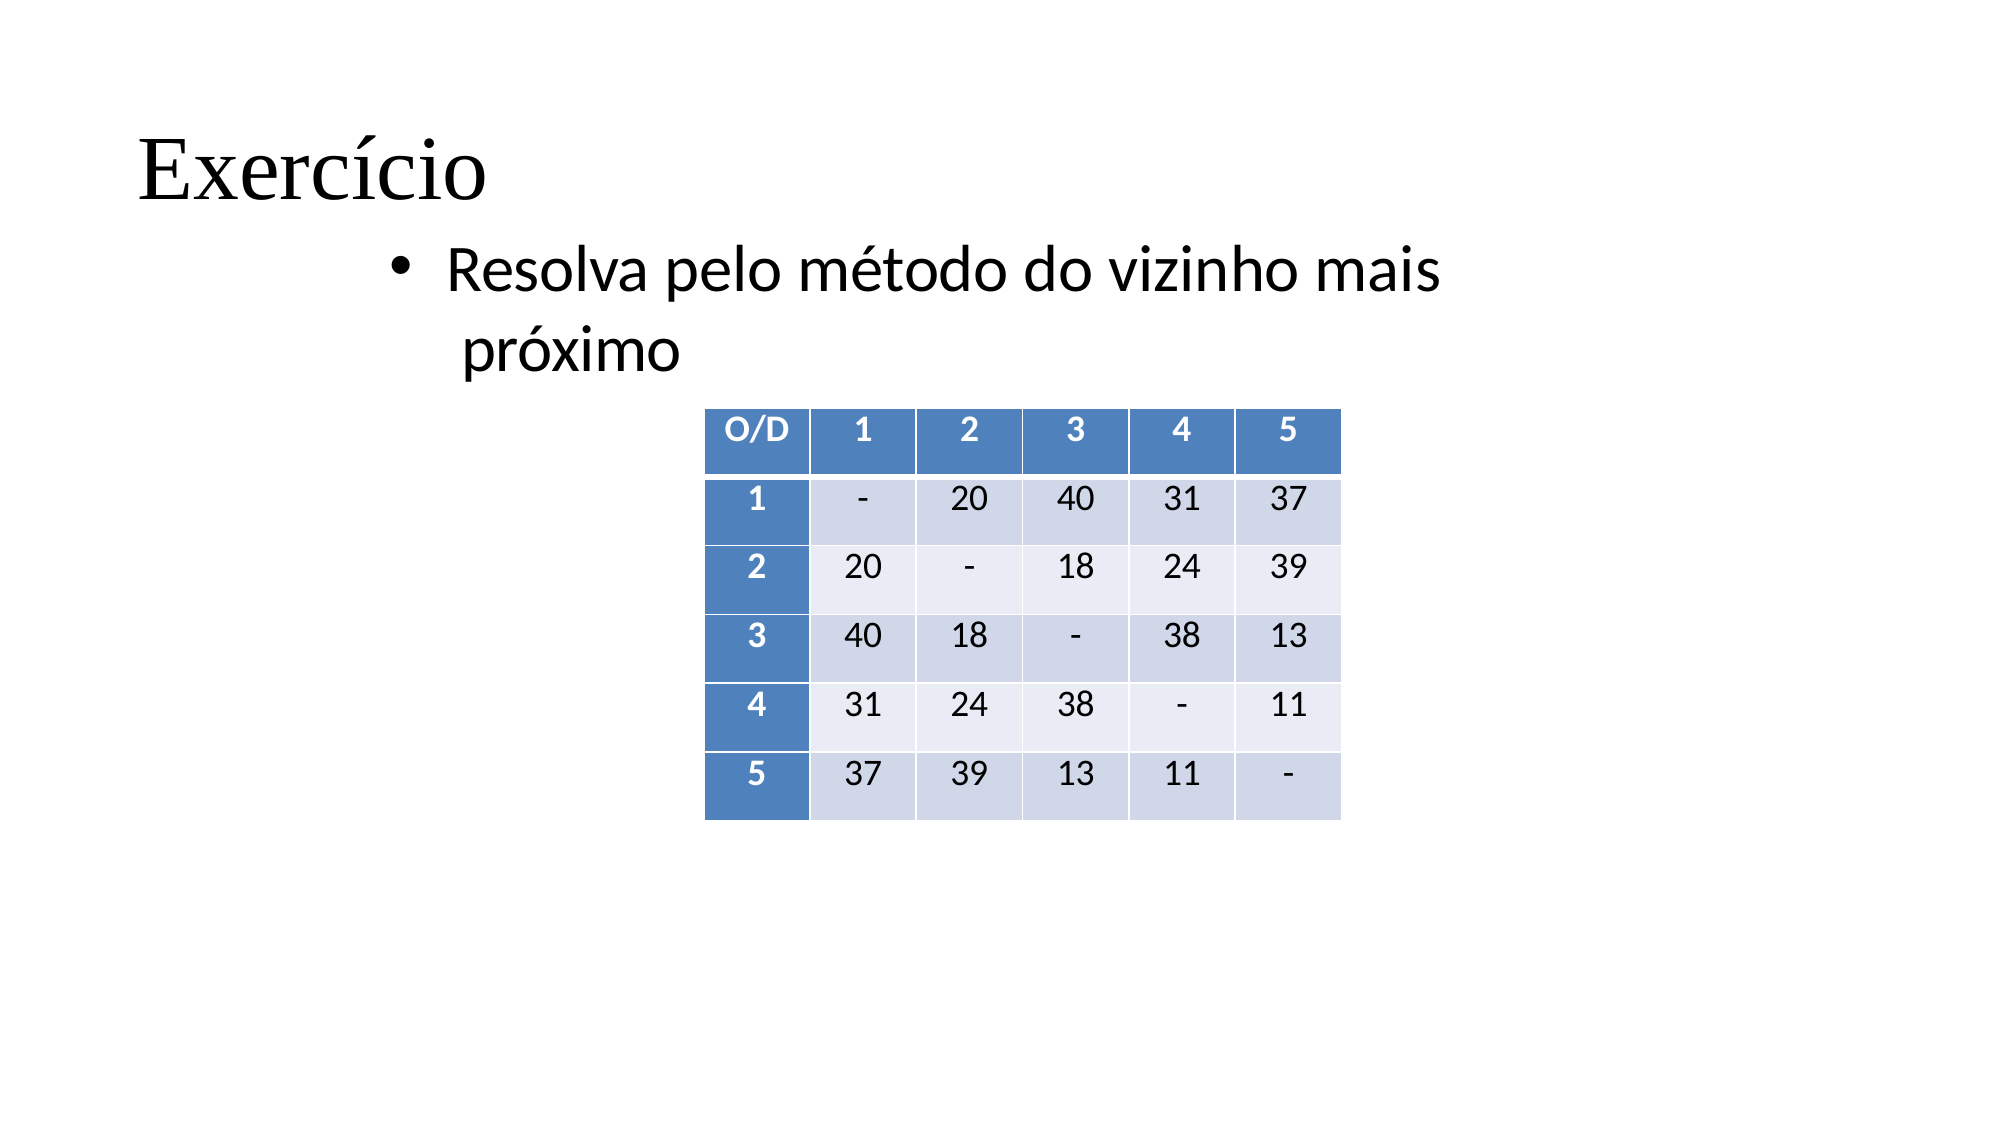

# Exercício
Resolva pelo método do vizinho mais  próximo
| O/D | 1 | 2 | 3 | 4 | 5 |
| --- | --- | --- | --- | --- | --- |
| 1 | - | 20 | 40 | 31 | 37 |
| 2 | 20 | - | 18 | 24 | 39 |
| 3 | 40 | 18 | - | 38 | 13 |
| 4 | 31 | 24 | 38 | - | 11 |
| 5 | 37 | 39 | 13 | 11 | - |